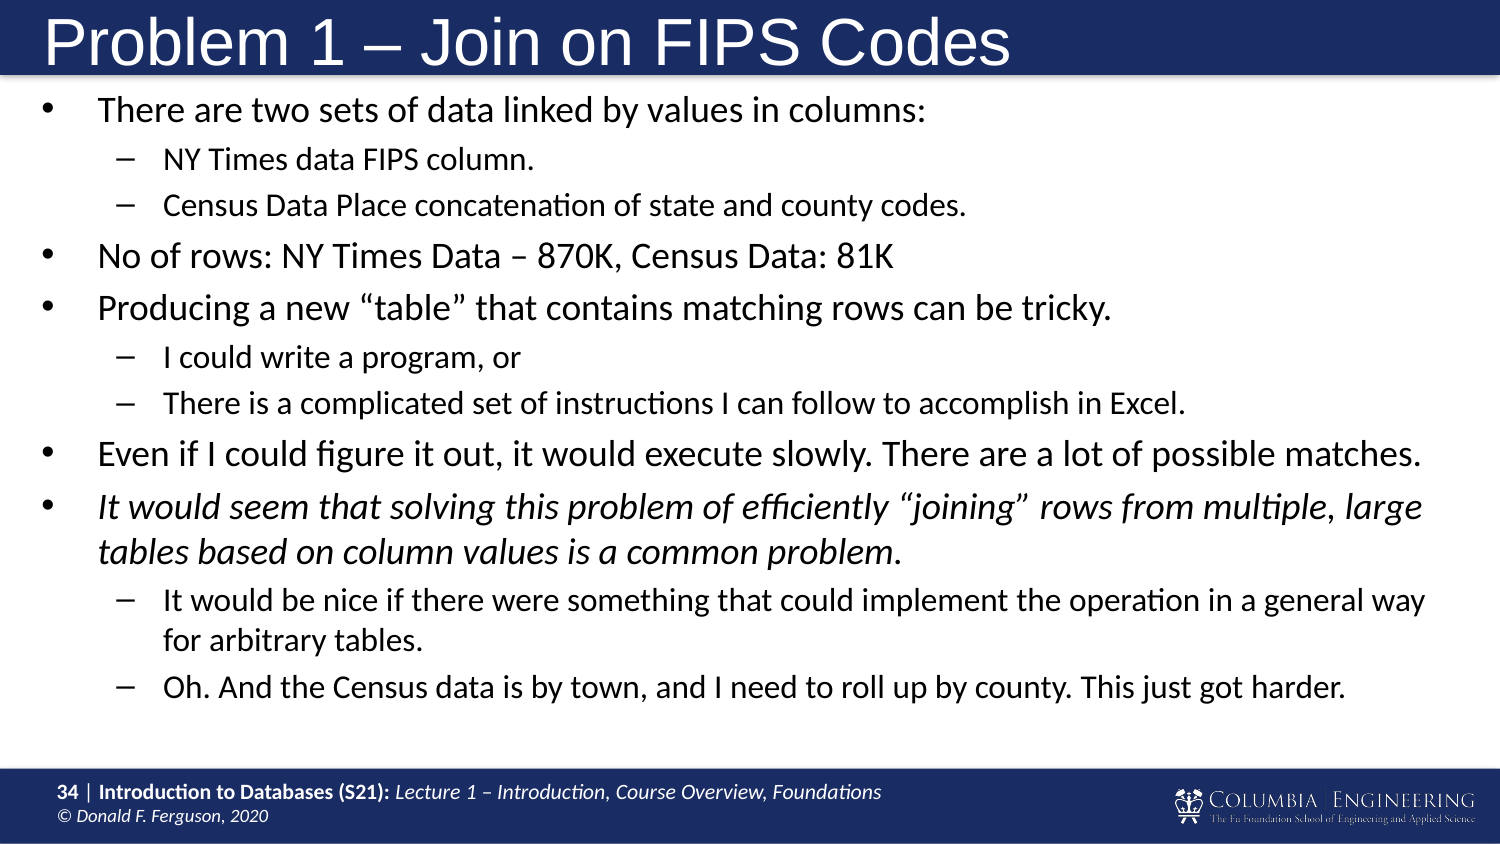

# Problem 1 – Join on FIPS Codes
There are two sets of data linked by values in columns:
NY Times data FIPS column.
Census Data Place concatenation of state and county codes.
No of rows: NY Times Data – 870K, Census Data: 81K
Producing a new “table” that contains matching rows can be tricky.
I could write a program, or
There is a complicated set of instructions I can follow to accomplish in Excel.
Even if I could figure it out, it would execute slowly. There are a lot of possible matches.
It would seem that solving this problem of efficiently “joining” rows from multiple, large tables based on column values is a common problem.
It would be nice if there were something that could implement the operation in a general way for arbitrary tables.
Oh. And the Census data is by town, and I need to roll up by county. This just got harder.